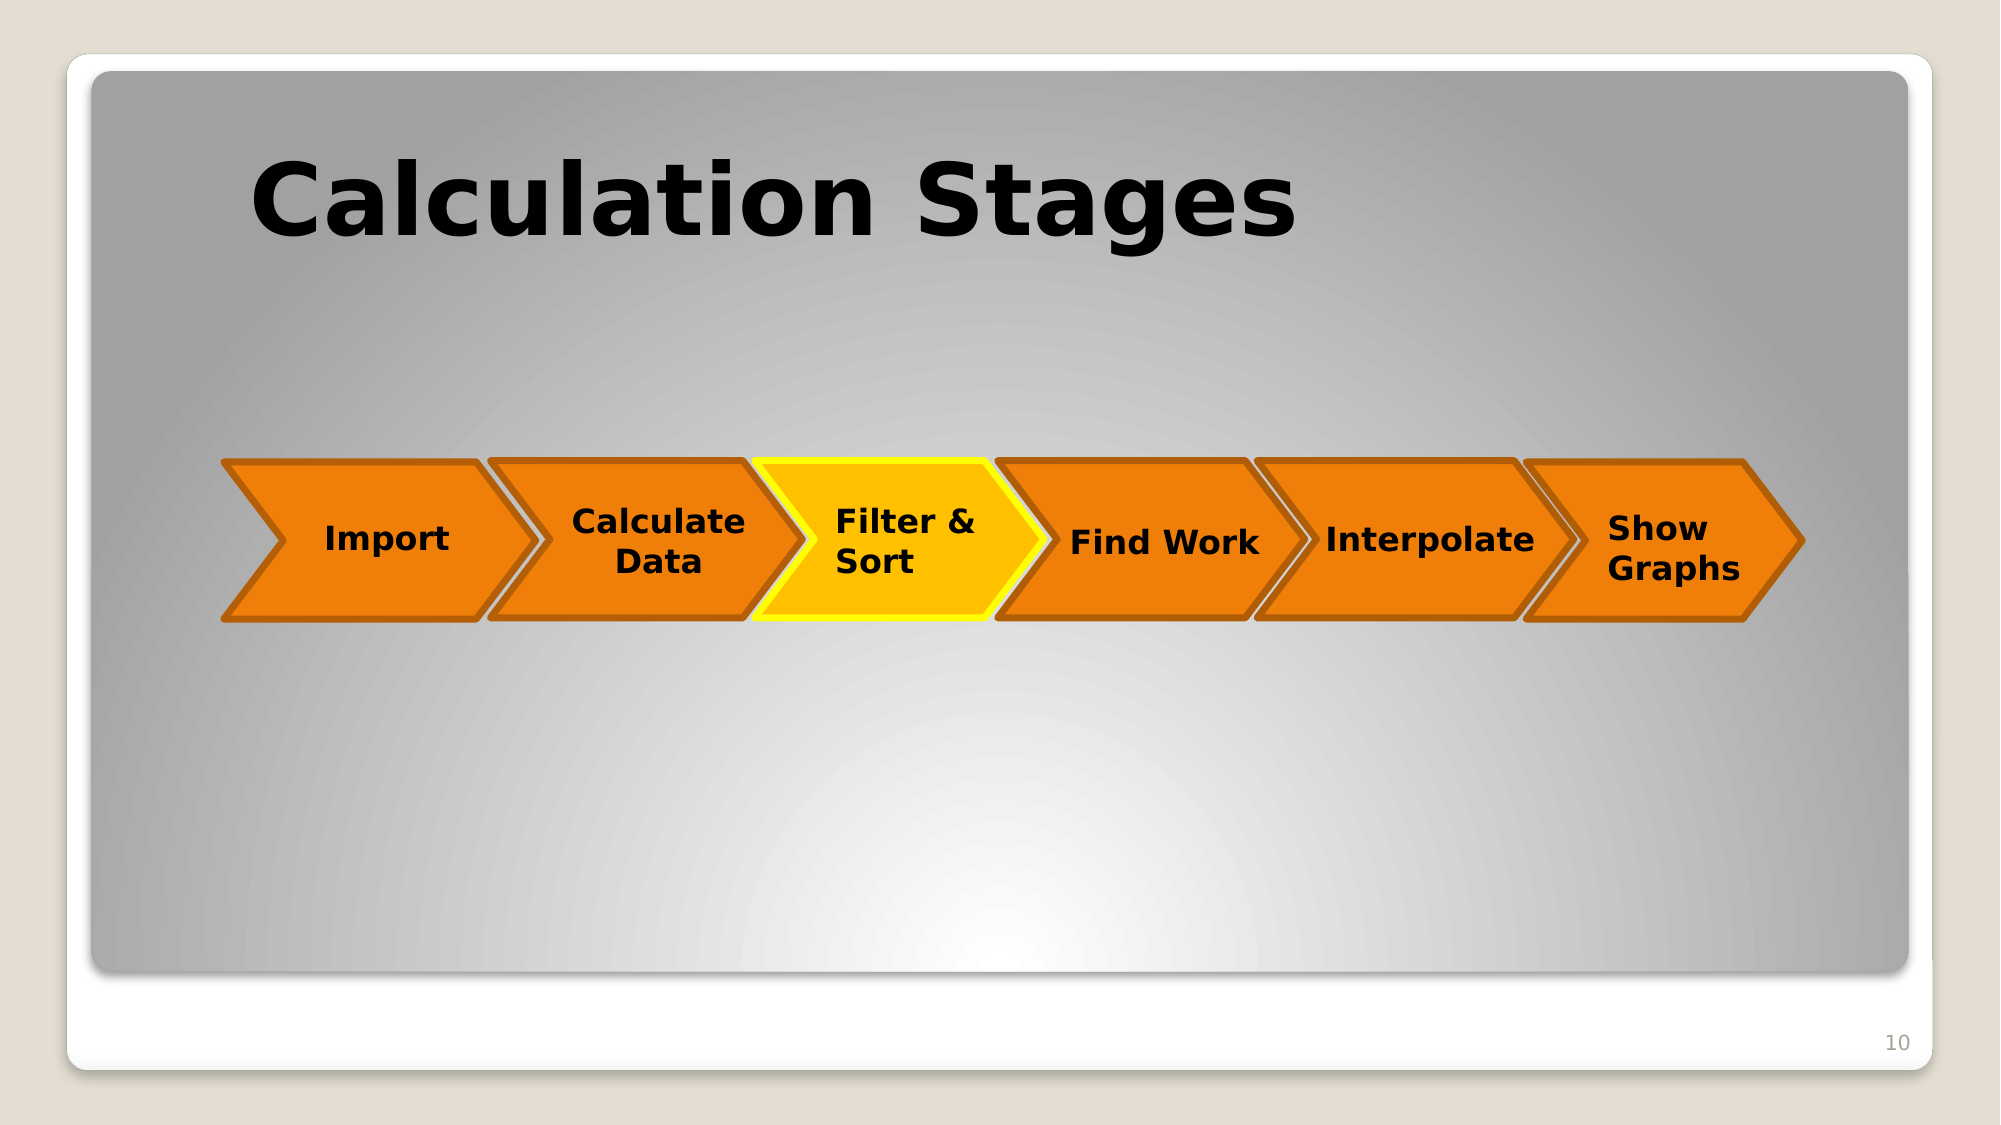

Calculation Stages

Calculate
Data
Filter & Sort
Show Graphs
Import
Interpolate
Find Work
10